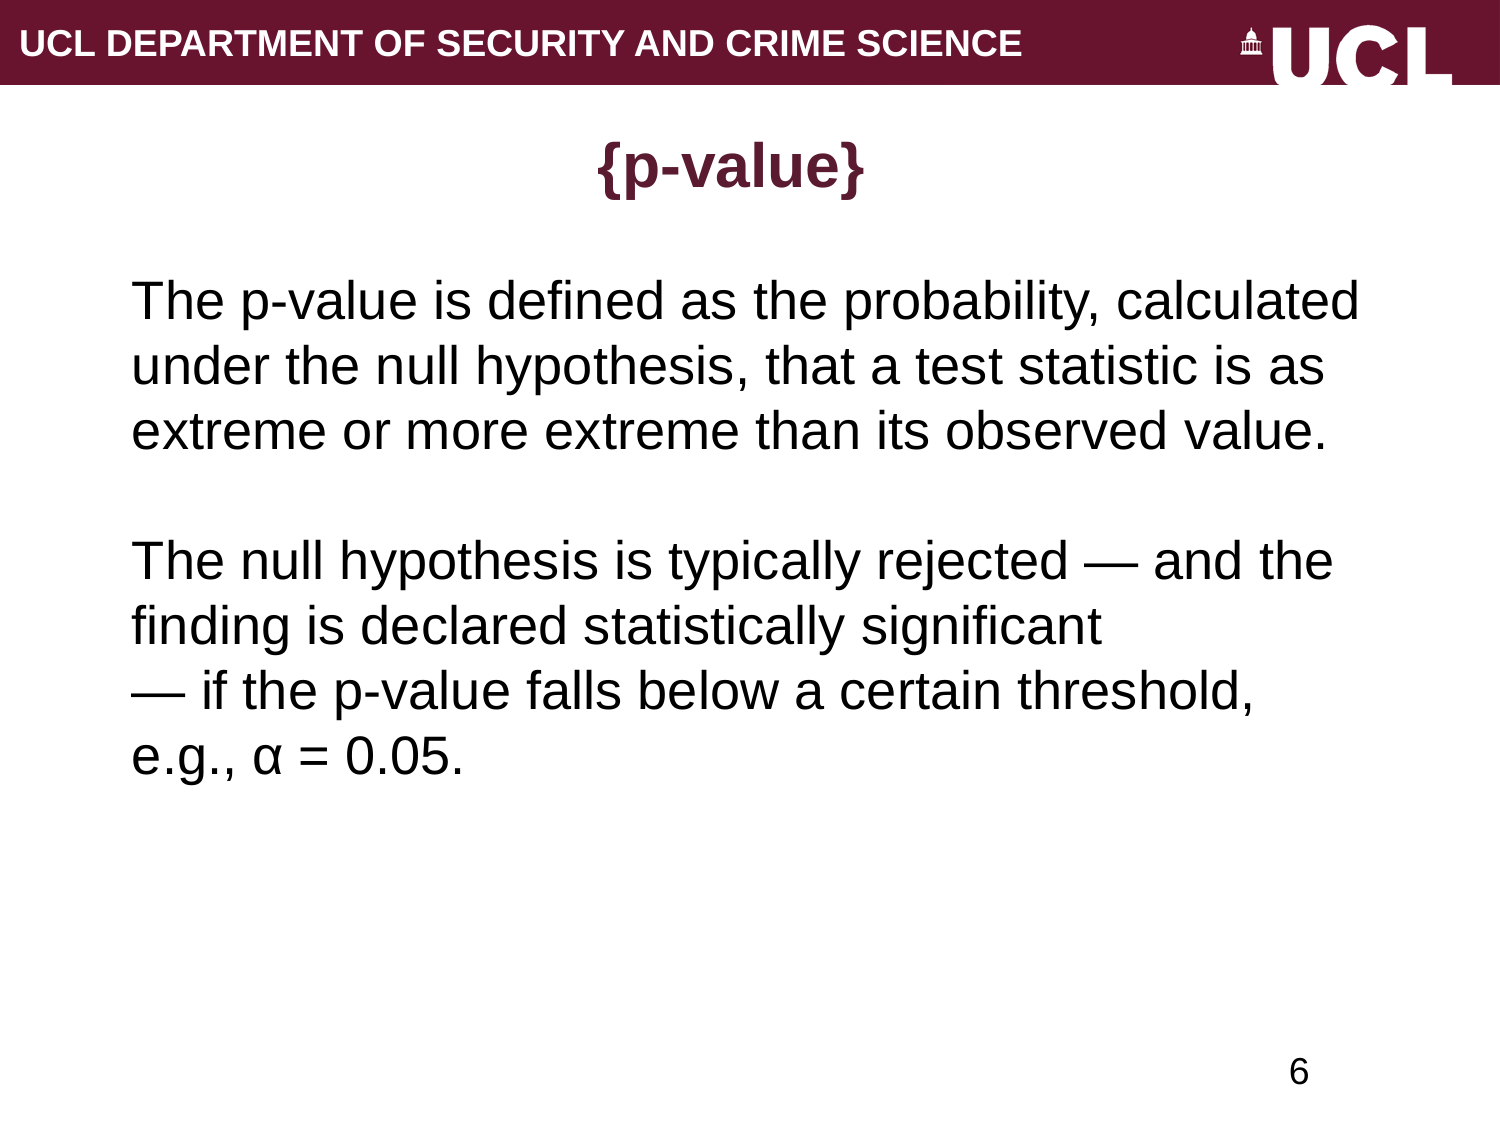

# {p-value}
The p-value is defined as the probability, calculated under the null hypothesis, that a test statistic is as extreme or more extreme than its observed value.

The null hypothesis is typically rejected — and the finding is declared statistically significant
— if the p-value falls below a certain threshold,
e.g., α = 0.05.
6